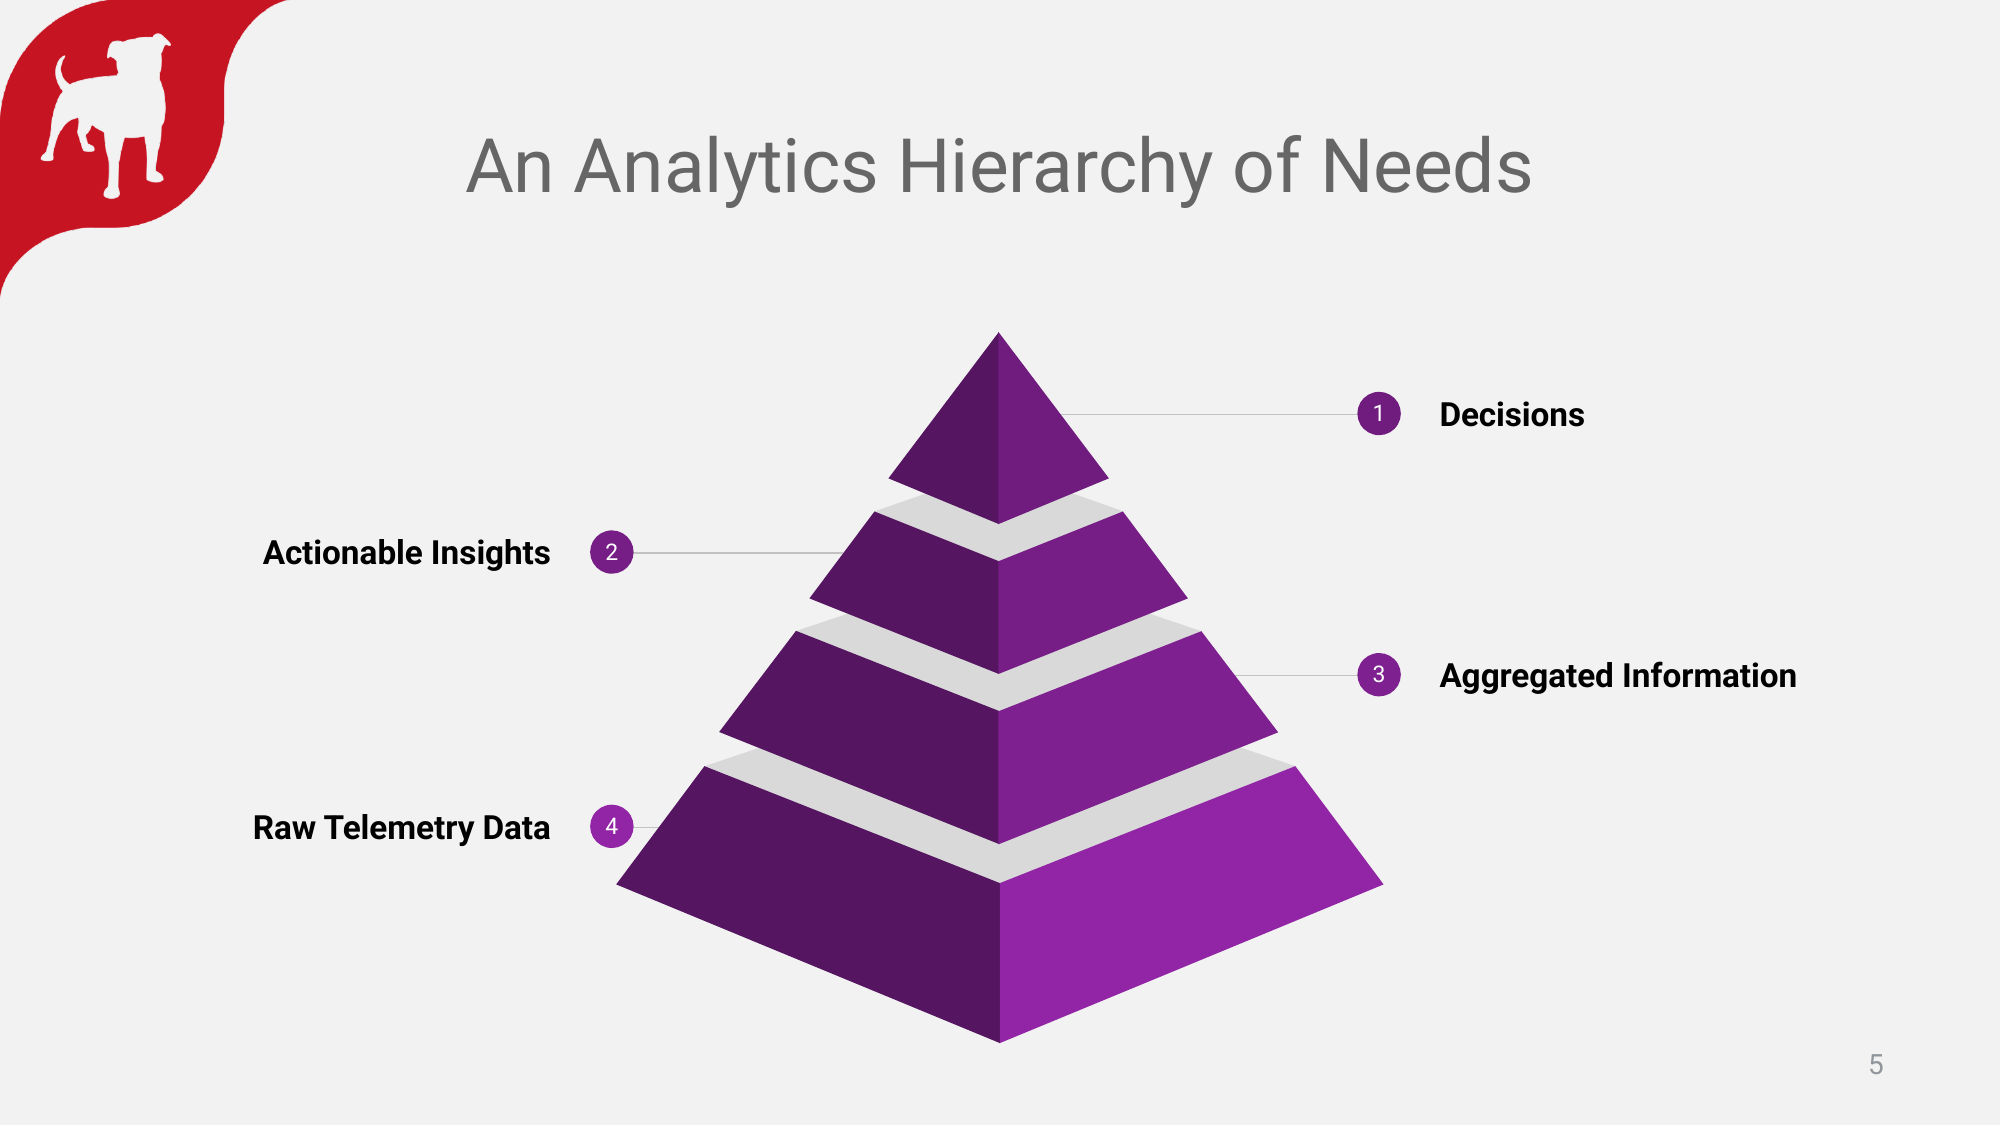

# An Analytics Hierarchy of Needs
Decisions
1

Actionable Insights
2

Aggregated Information
3

Raw Telemetry Data
4

5